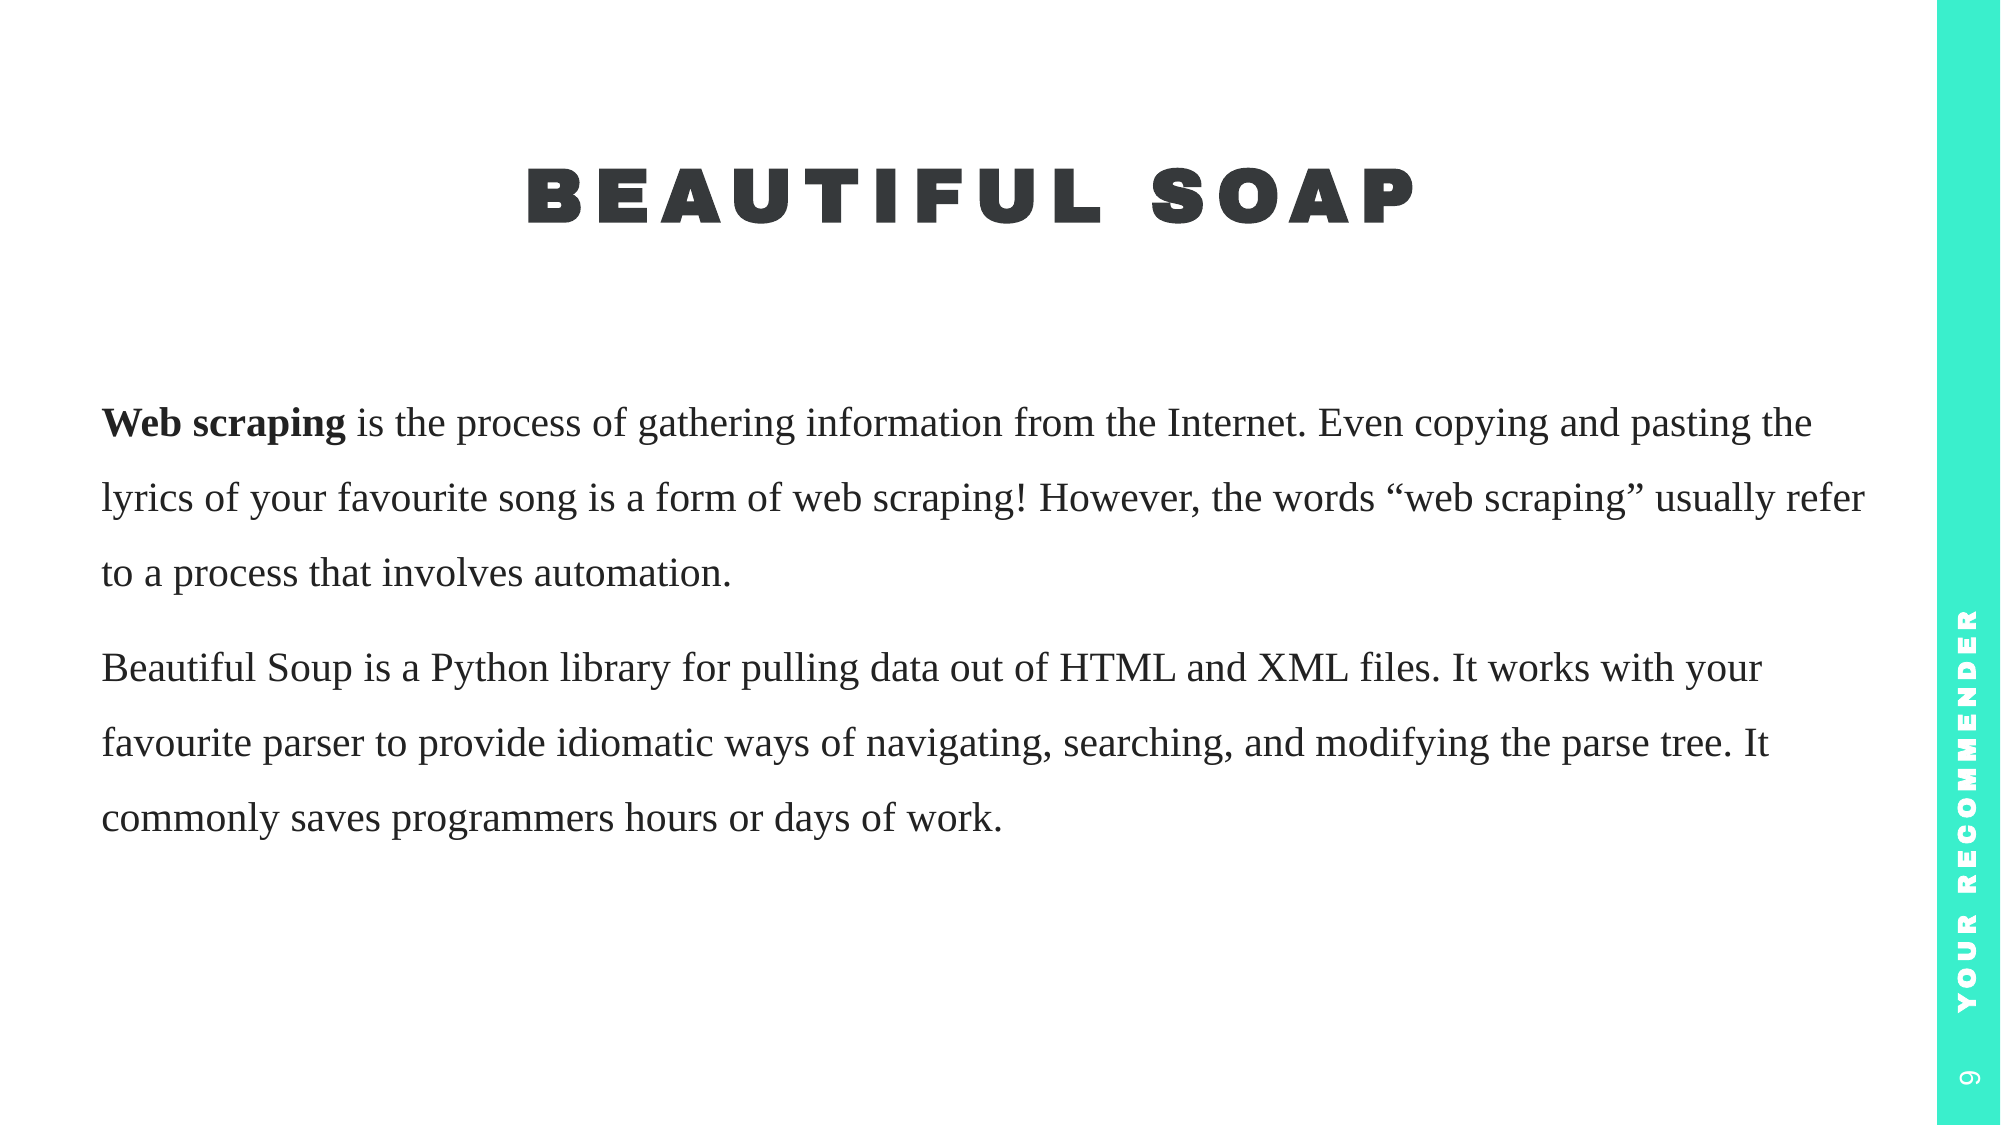

# Beautiful soap
Web scraping is the process of gathering information from the Internet. Even copying and pasting the lyrics of your favourite song is a form of web scraping! However, the words “web scraping” usually refer to a process that involves automation.
Beautiful Soup is a Python library for pulling data out of HTML and XML files. It works with your favourite parser to provide idiomatic ways of navigating, searching, and modifying the parse tree. It commonly saves programmers hours or days of work.

your recommender

9